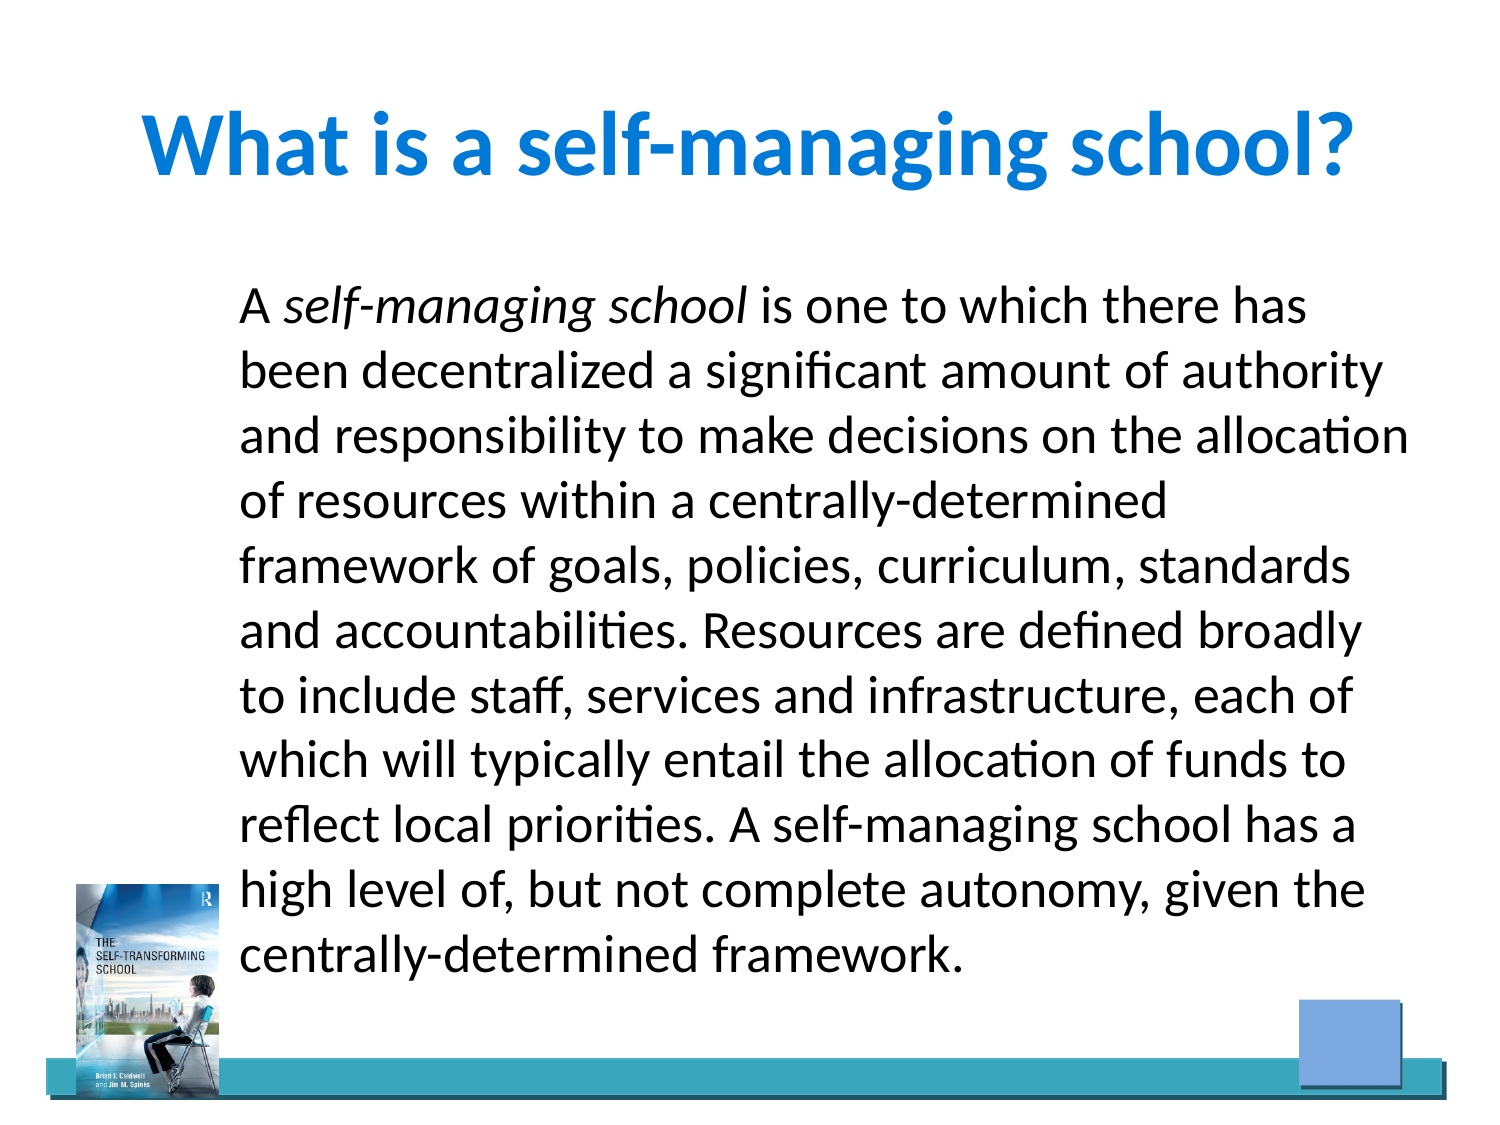

# What is a self-managing school?
	A self-managing school is one to which there has been decentralized a significant amount of authority and responsibility to make decisions on the allocation of resources within a centrally-determined framework of goals, policies, curriculum, standards and accountabilities. Resources are defined broadly to include staff, services and infrastructure, each of which will typically entail the allocation of funds to reflect local priorities. A self-managing school has a high level of, but not complete autonomy, given the centrally-determined framework.